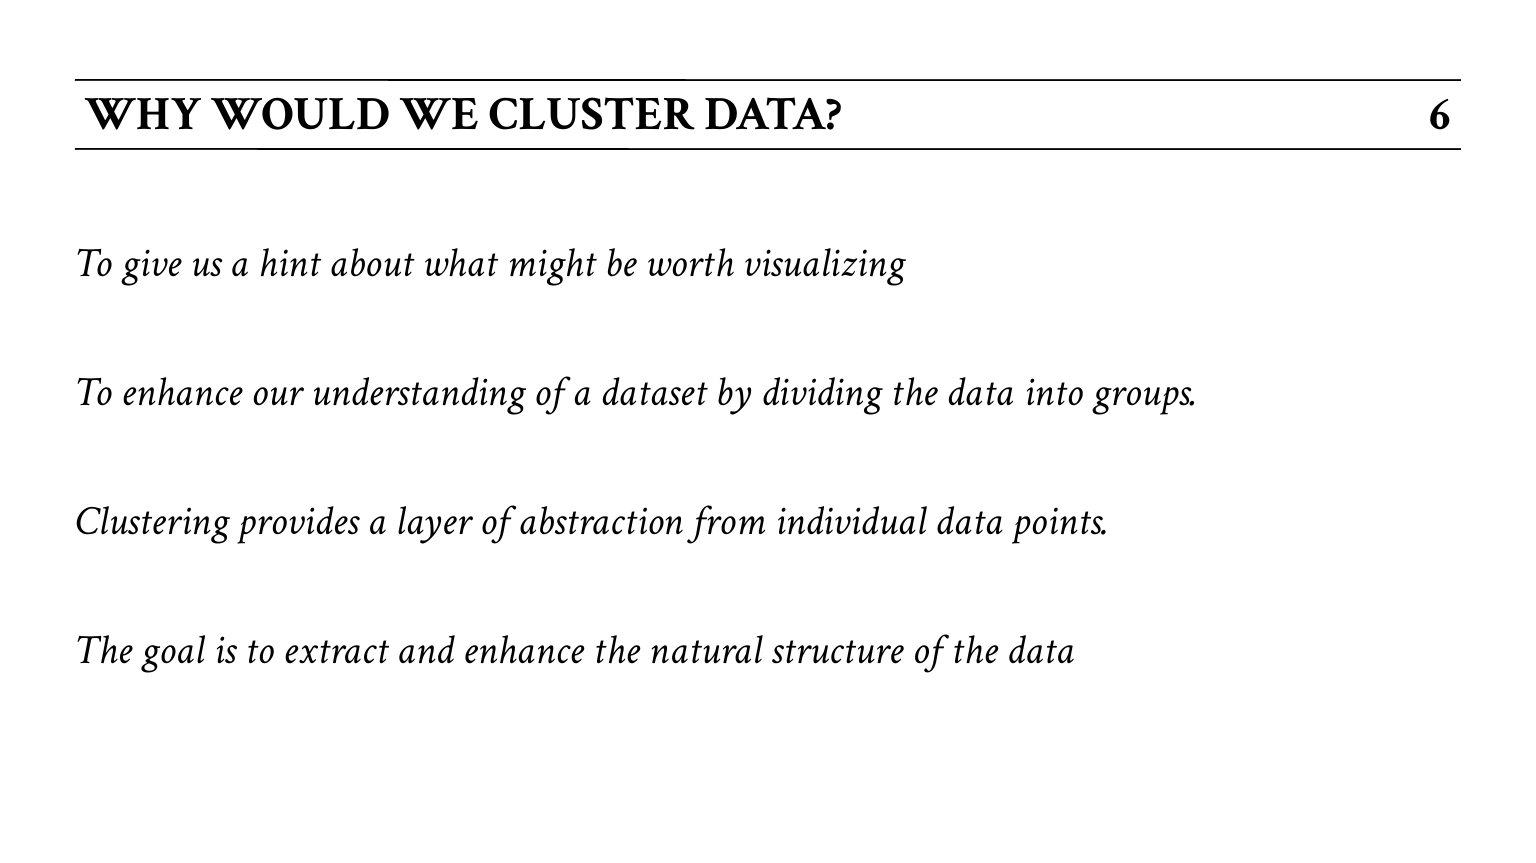

# WHY WOULD WE CLUSTER DATA?
6

To give us a hint about what might be worth visualizing

To enhance our understanding of a dataset by dividing the data into groups.

Clustering provides a layer of abstraction from individual data points.

The goal is to extract and enhance the natural structure of the data